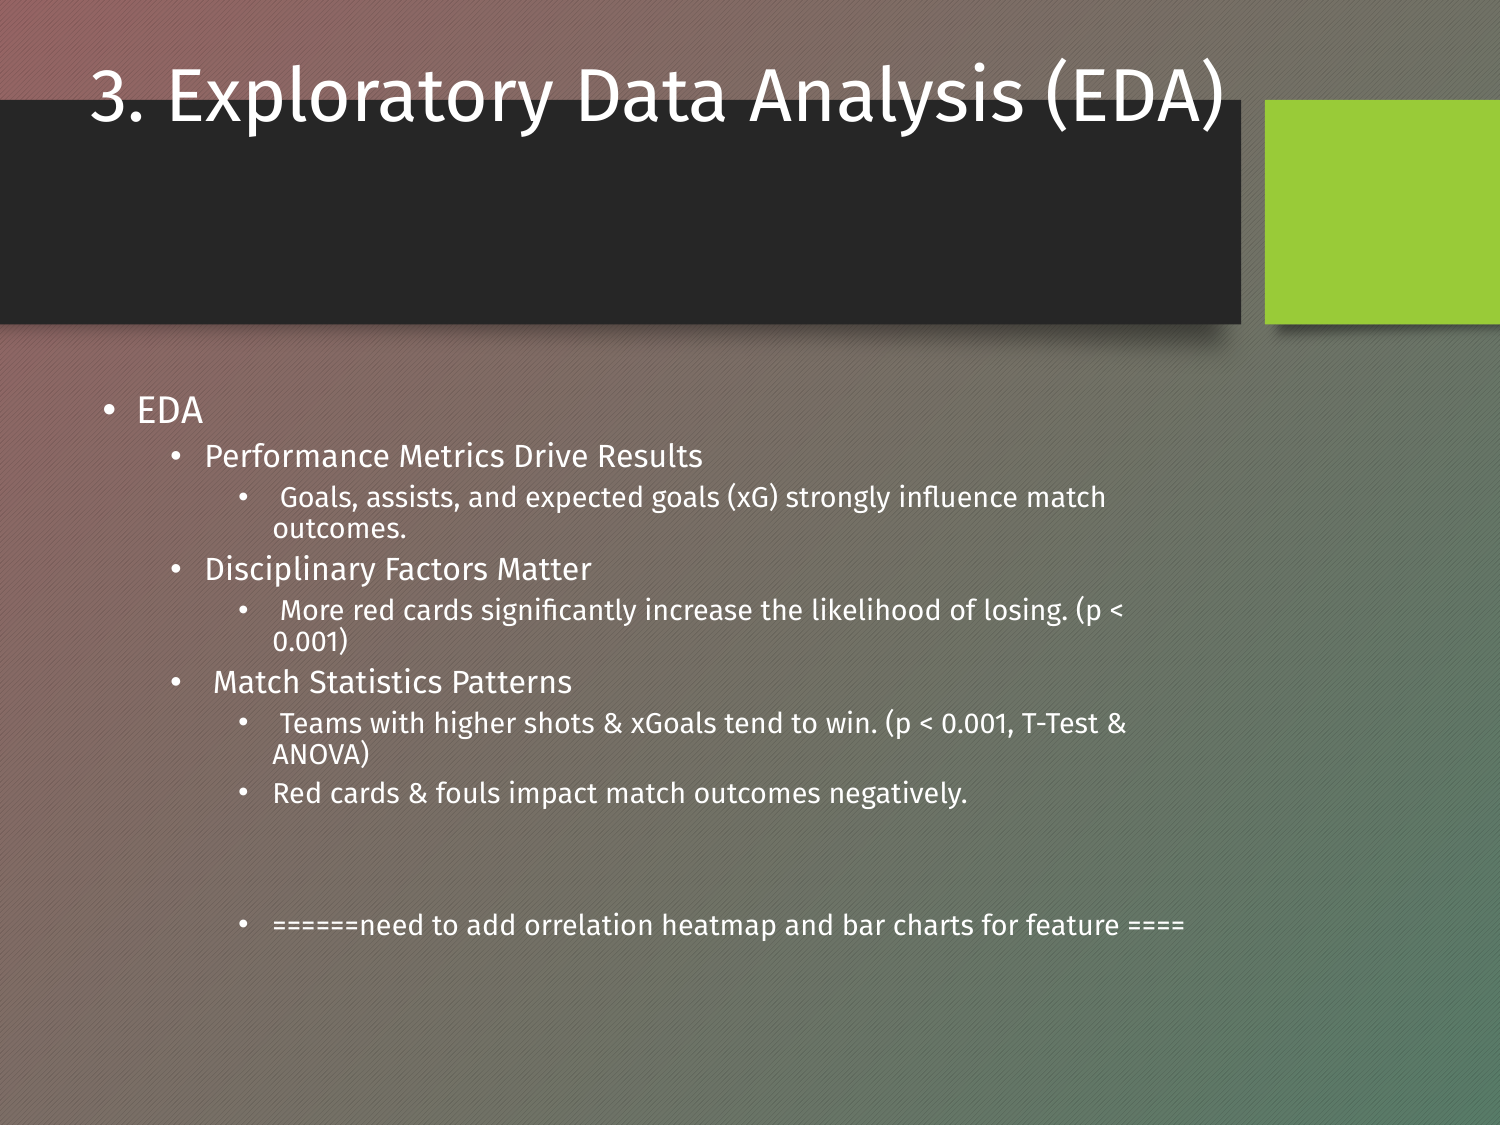

# 3. Exploratory Data Analysis (EDA)
EDA
Performance Metrics Drive Results
 Goals, assists, and expected goals (xG) strongly influence match outcomes.
Disciplinary Factors Matter
 More red cards significantly increase the likelihood of losing. (p < 0.001)
 Match Statistics Patterns
 Teams with higher shots & xGoals tend to win. (p < 0.001, T-Test & ANOVA)
Red cards & fouls impact match outcomes negatively.

======need to add orrelation heatmap and bar charts for feature ====